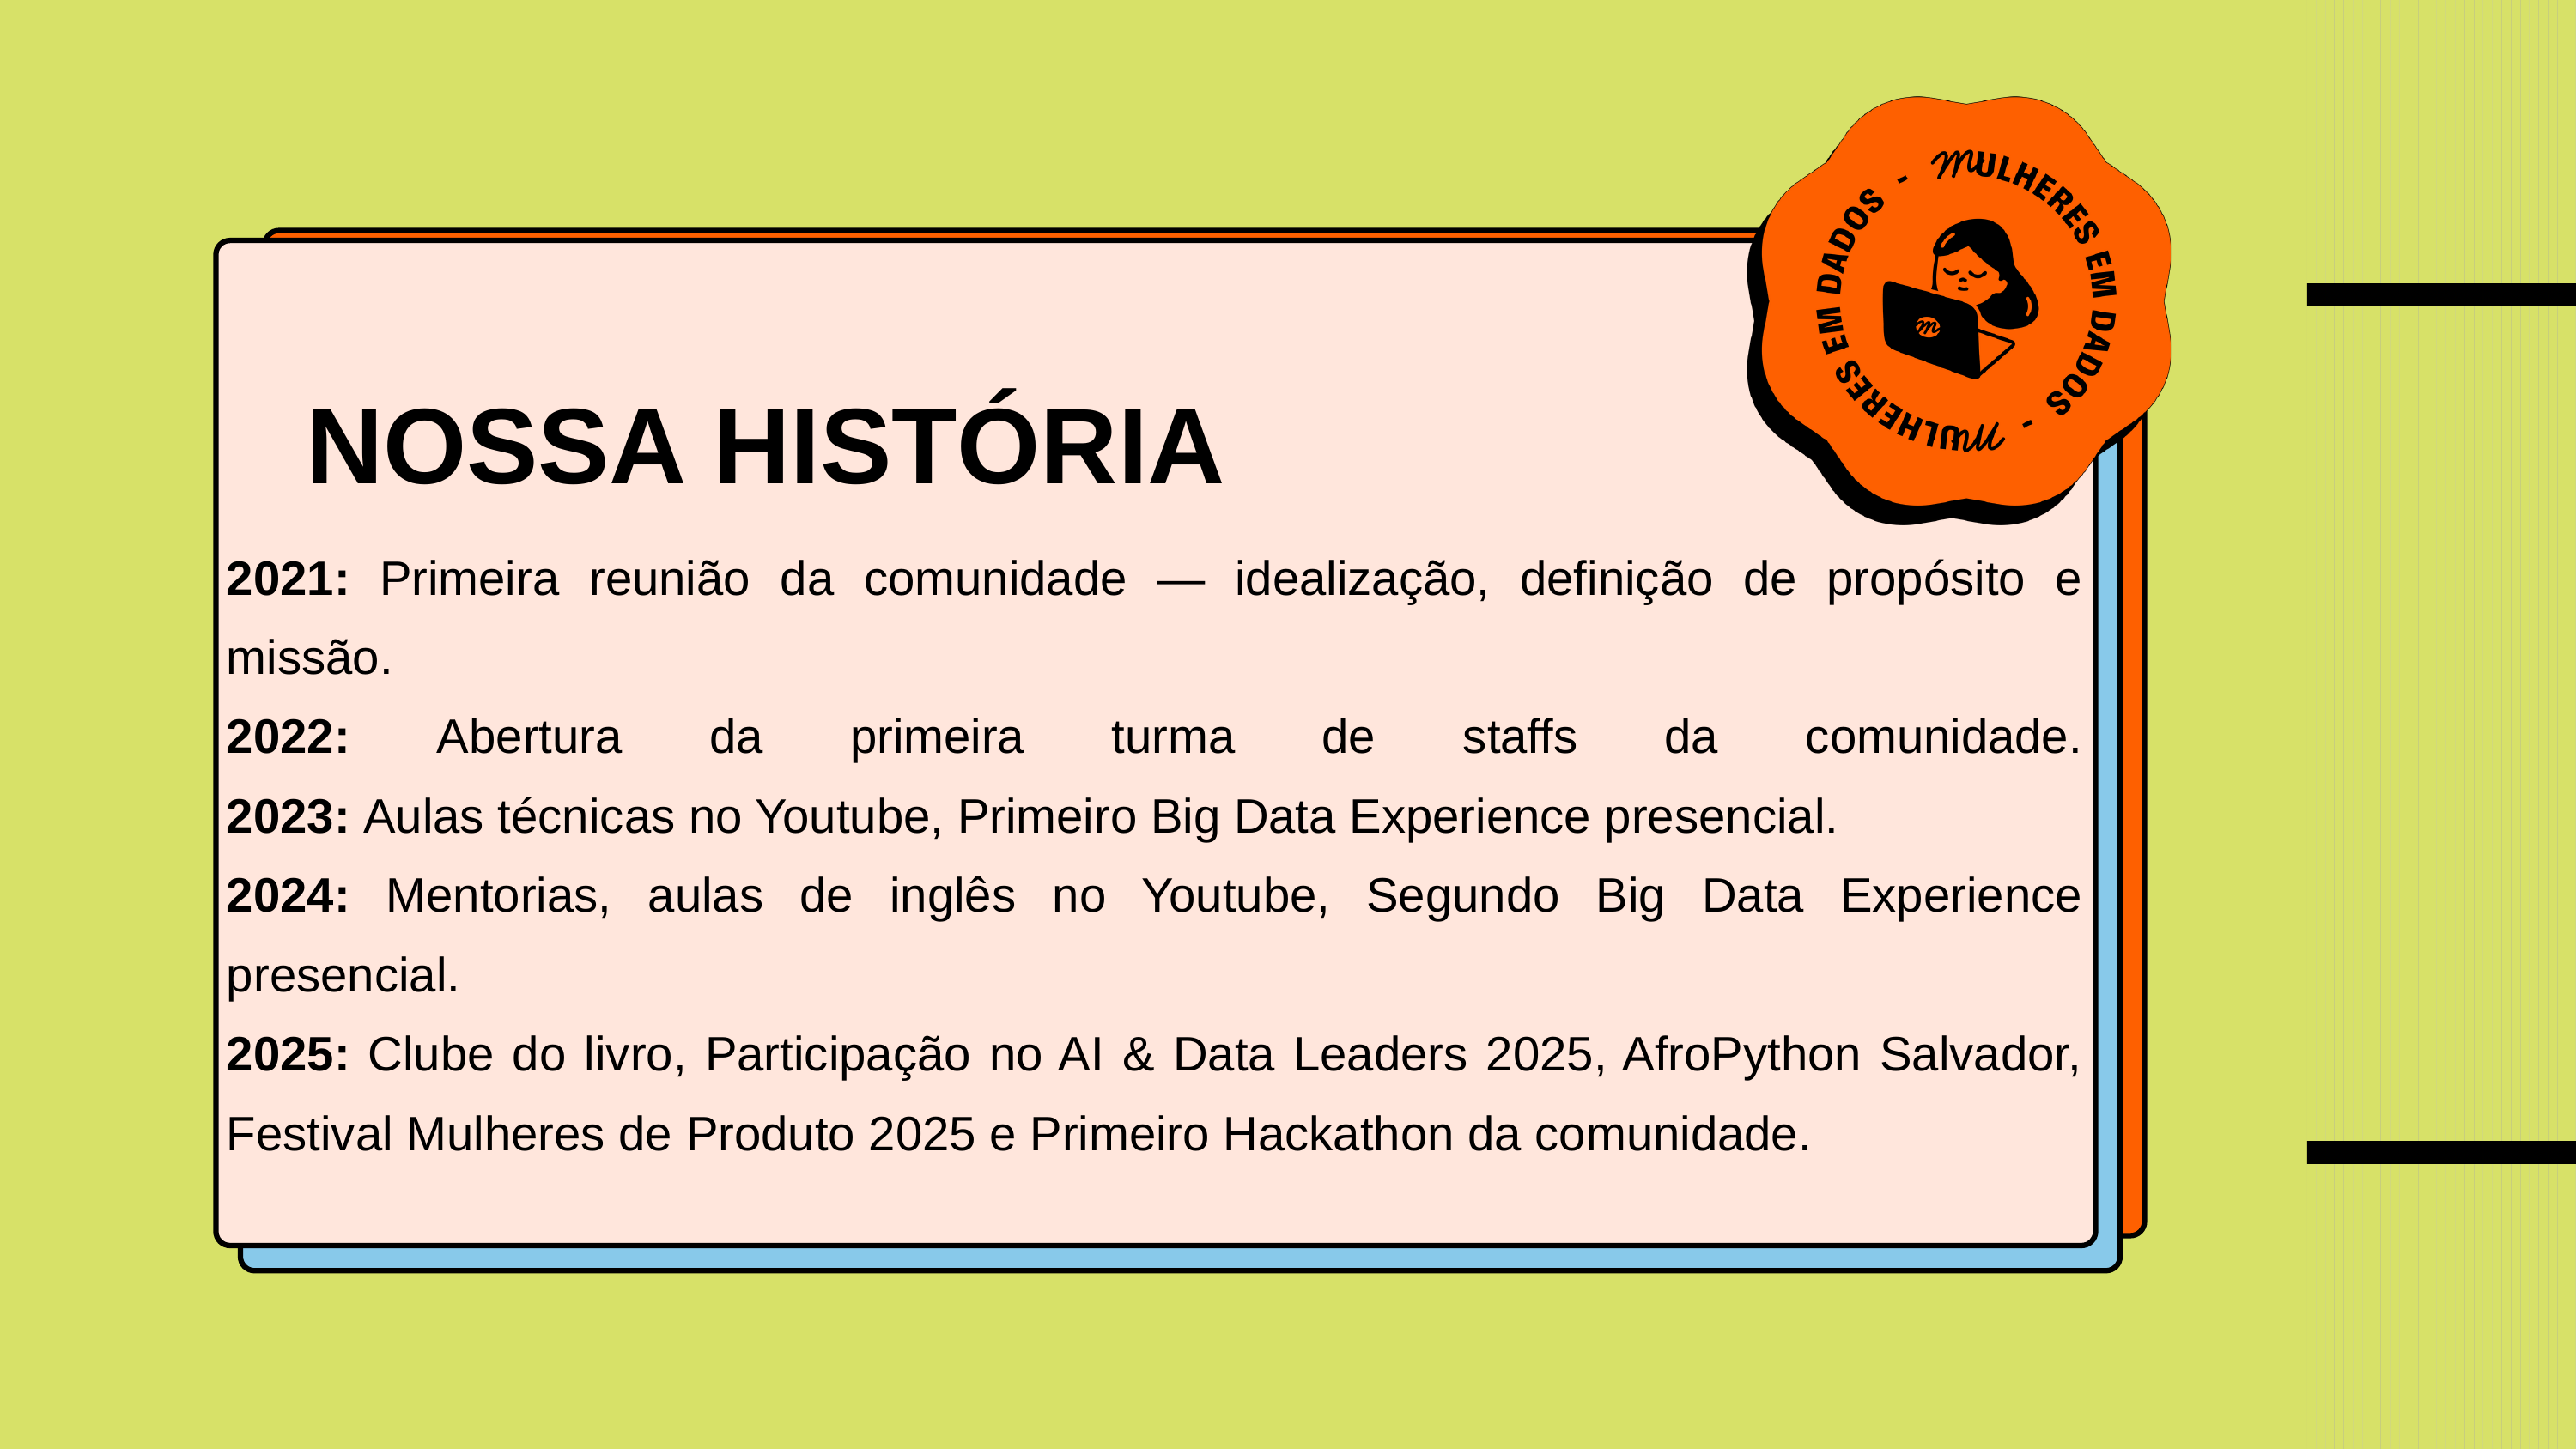

NOSSA HISTÓRIA
2021: Primeira reunião da comunidade — idealização, definição de propósito e missão.
2022: Abertura da primeira turma de staffs da comunidade.
2023: Aulas técnicas no Youtube, Primeiro Big Data Experience presencial.
2024: Mentorias, aulas de inglês no Youtube, Segundo Big Data Experience presencial.
2025: Clube do livro, Participação no AI & Data Leaders 2025, AfroPython Salvador, Festival Mulheres de Produto 2025 e Primeiro Hackathon da comunidade.